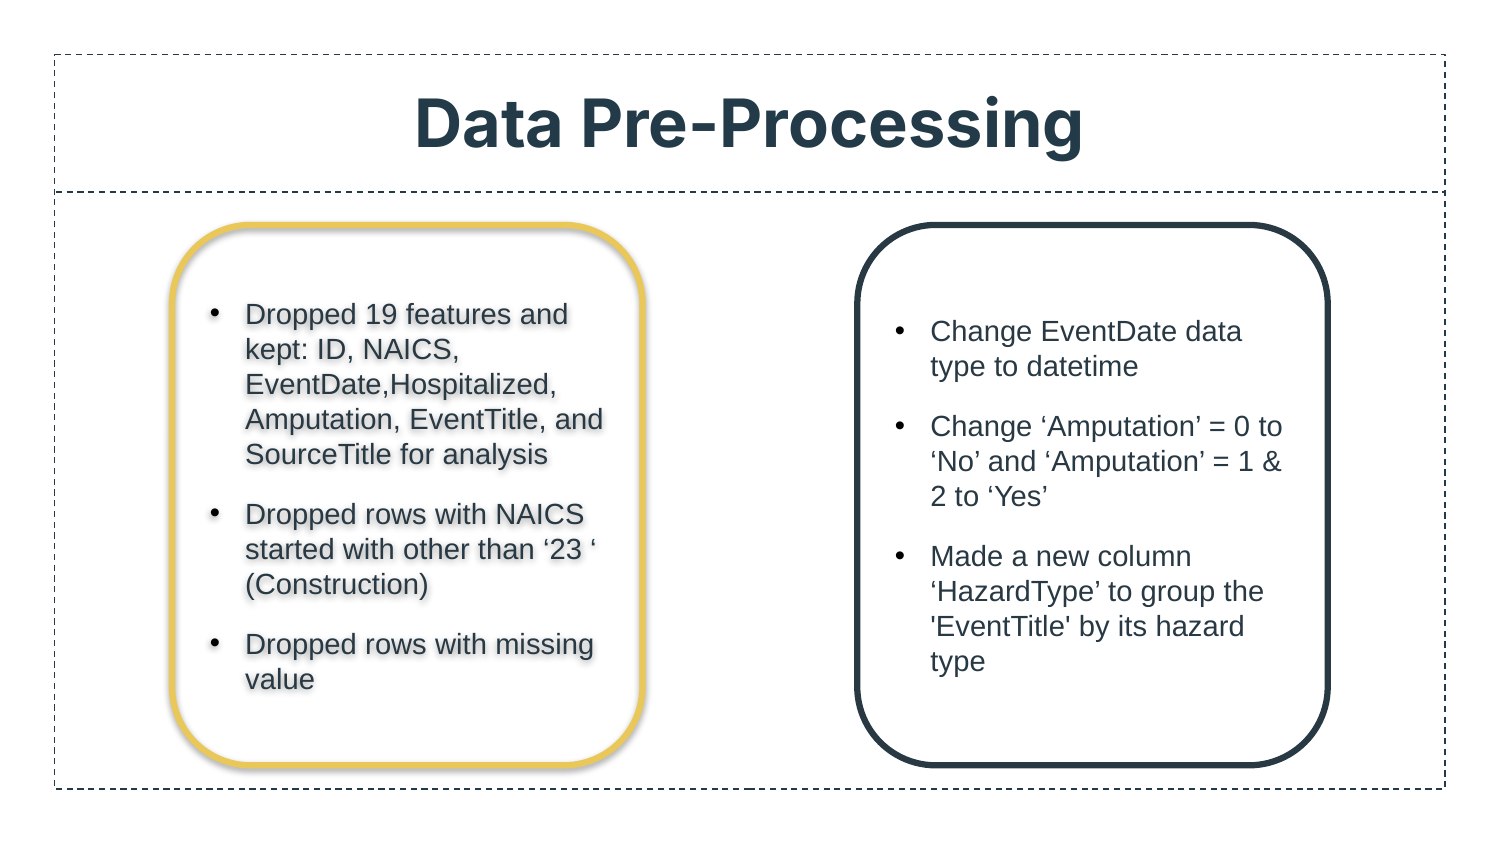

Data Pre-Processing
Dropped 19 features and kept: ID, NAICS, EventDate,Hospitalized, Amputation, EventTitle, and SourceTitle for analysis
Dropped rows with NAICS started with other than ‘23 ‘ (Construction)
Dropped rows with missing value
Change EventDate data type to datetime
Change ‘Amputation’ = 0 to ‘No’ and ‘Amputation’ = 1 & 2 to ‘Yes’
Made a new column ‘HazardType’ to group the 'EventTitle' by its hazard type